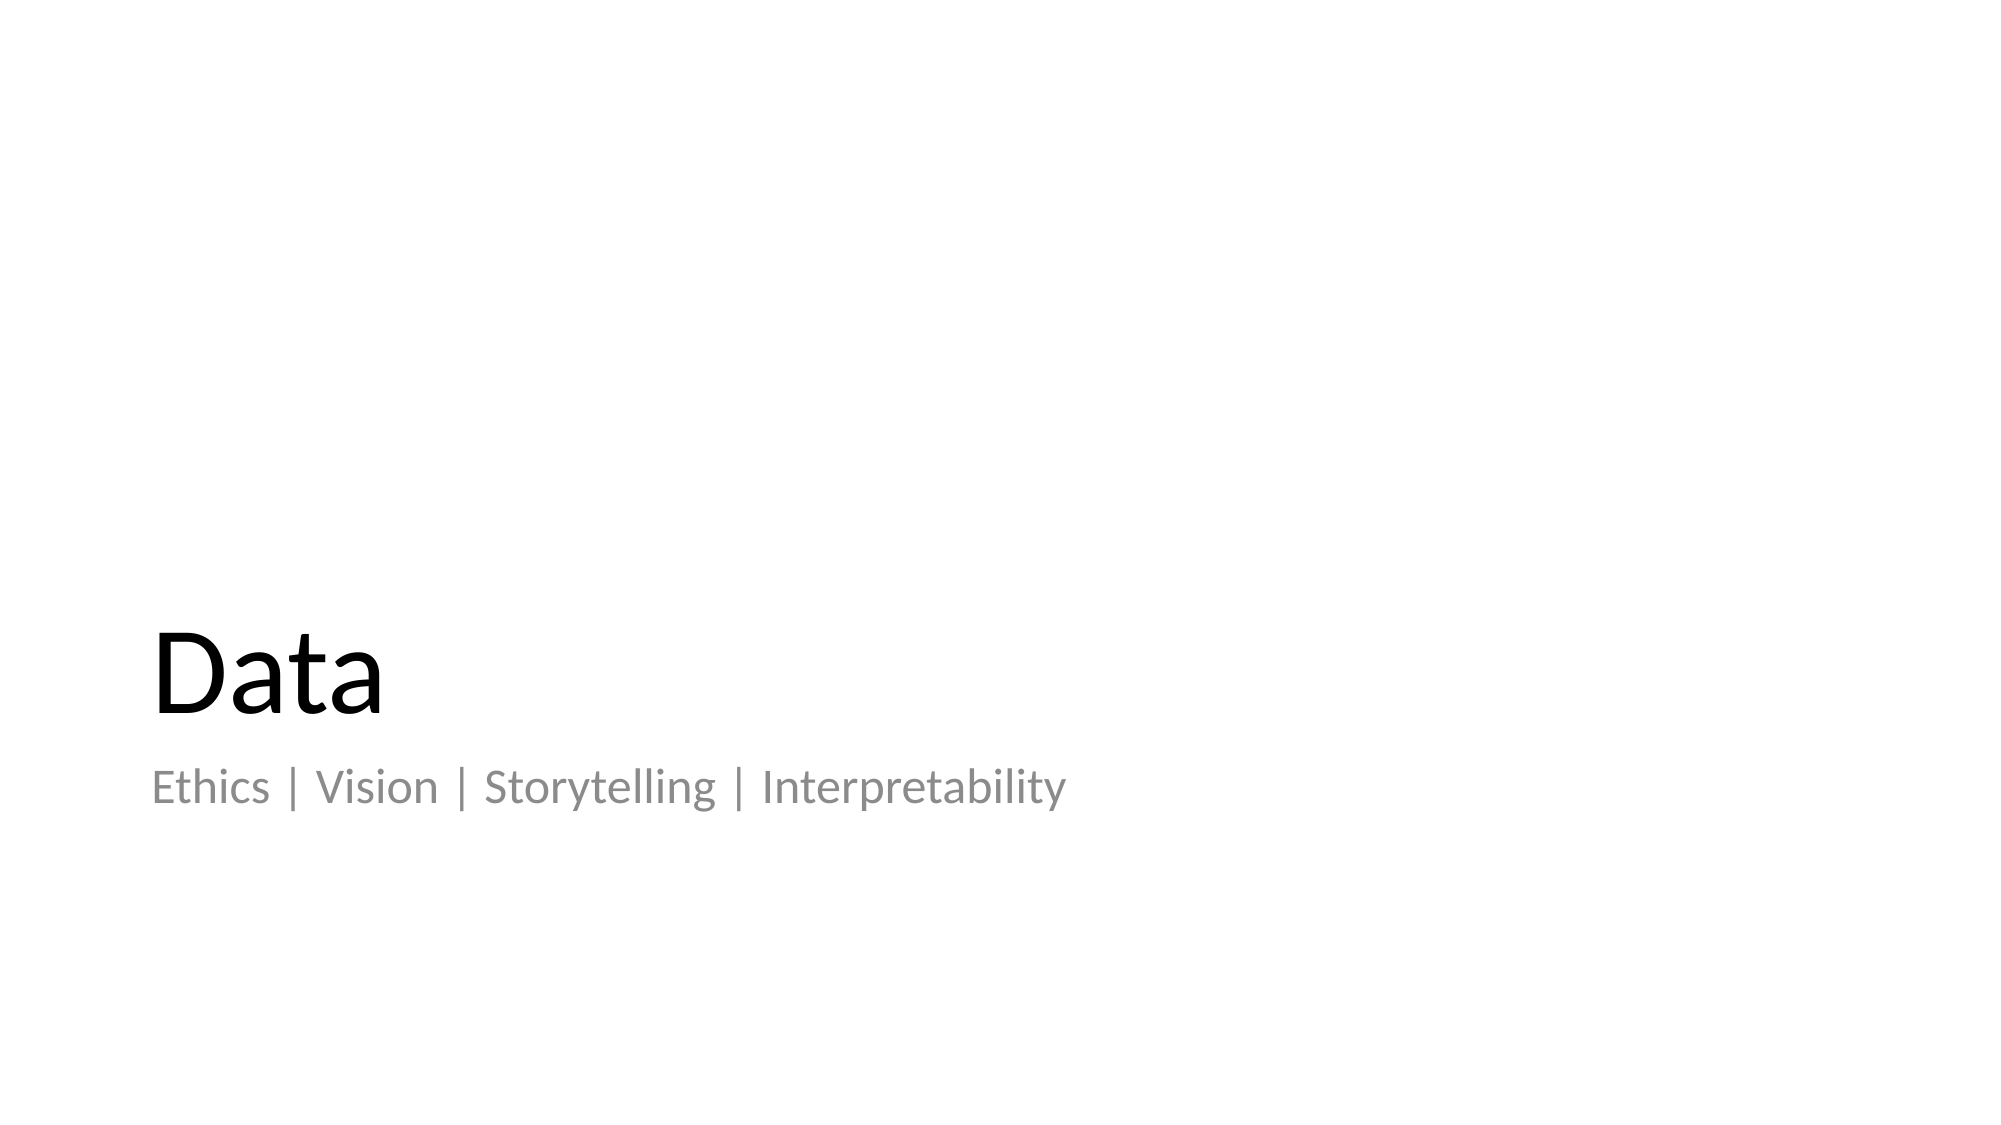

# Data
Ethics | Vision | Storytelling | Interpretability